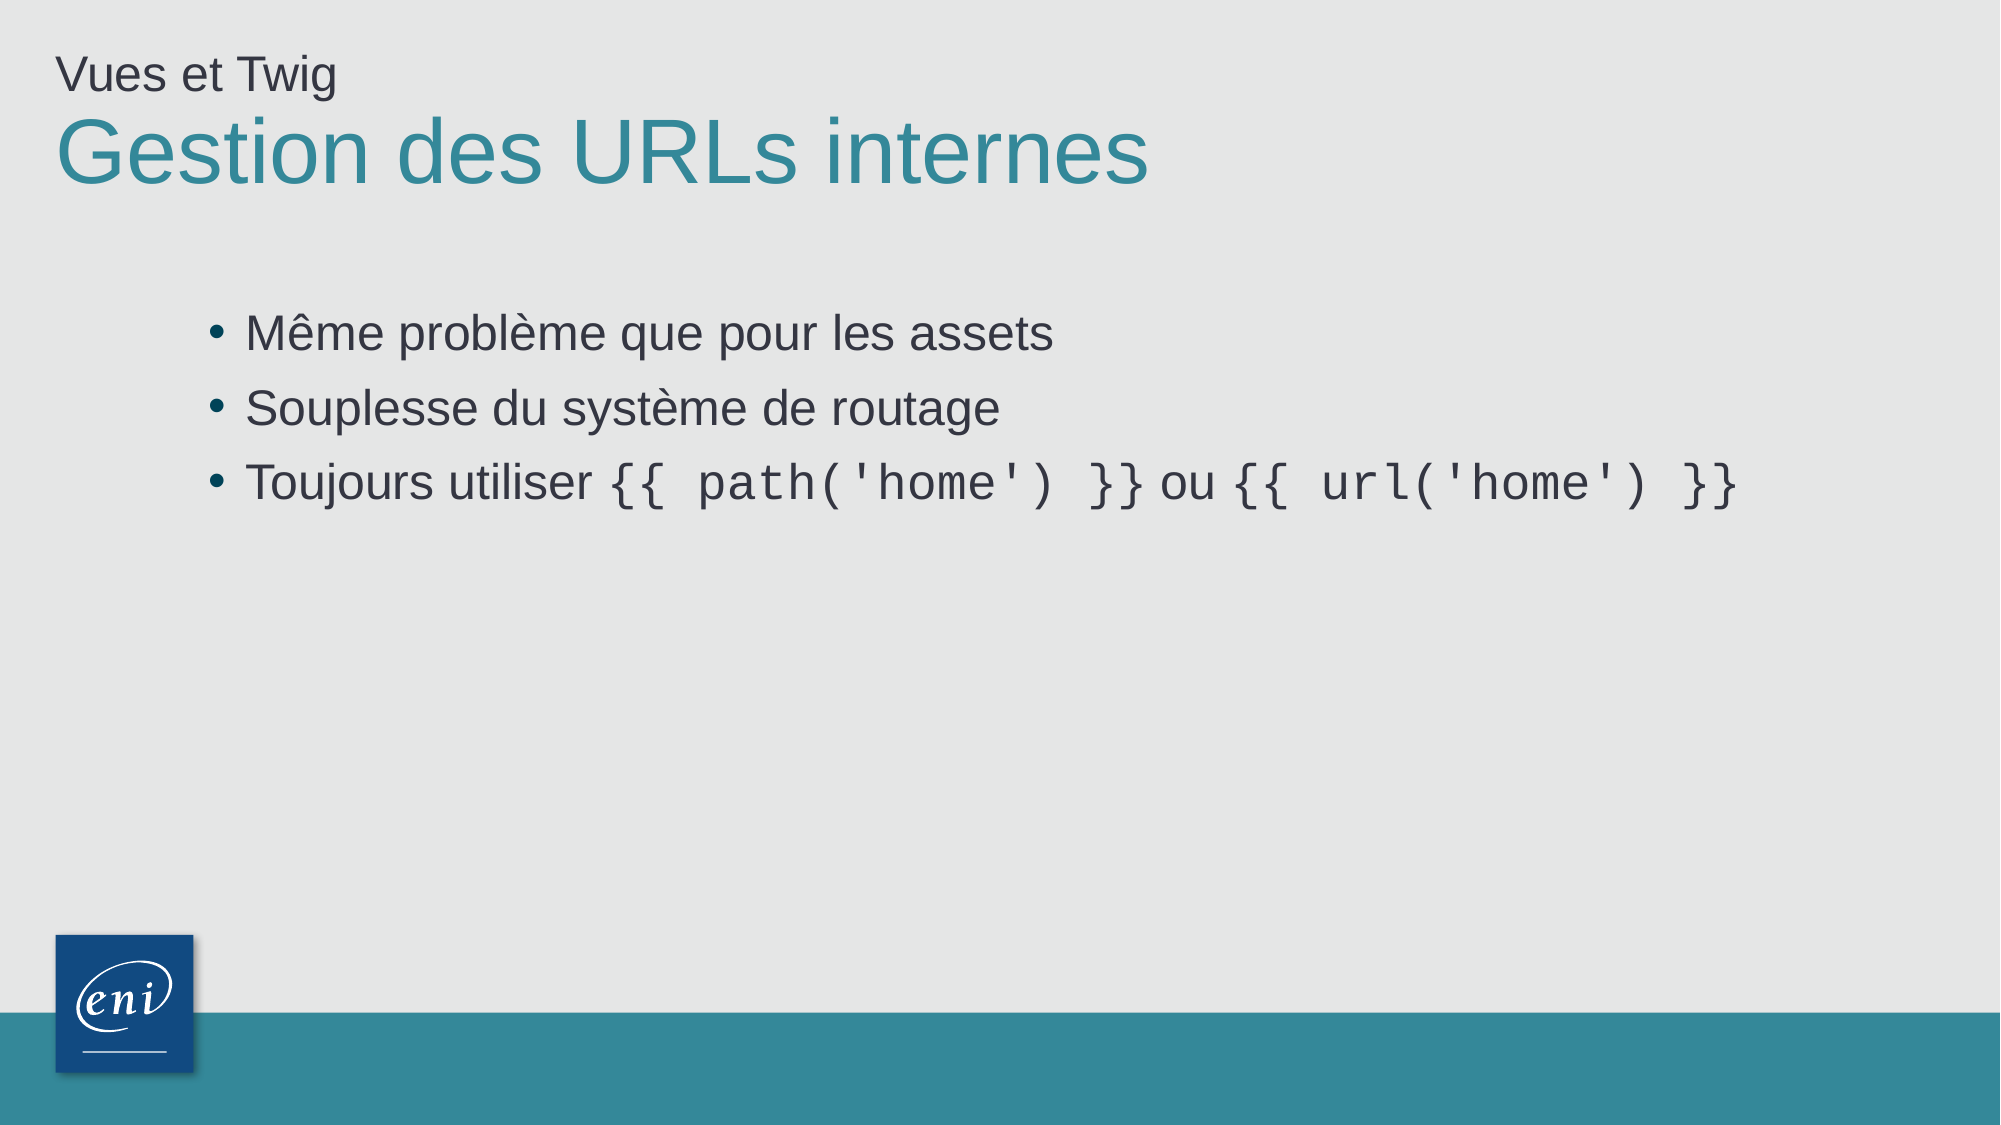

Vues et Twig
# Gestion des URLs internes
Même problème que pour les assets
Souplesse du système de routage
Toujours utiliser {{ path('home') }} ou {{ url('home') }}